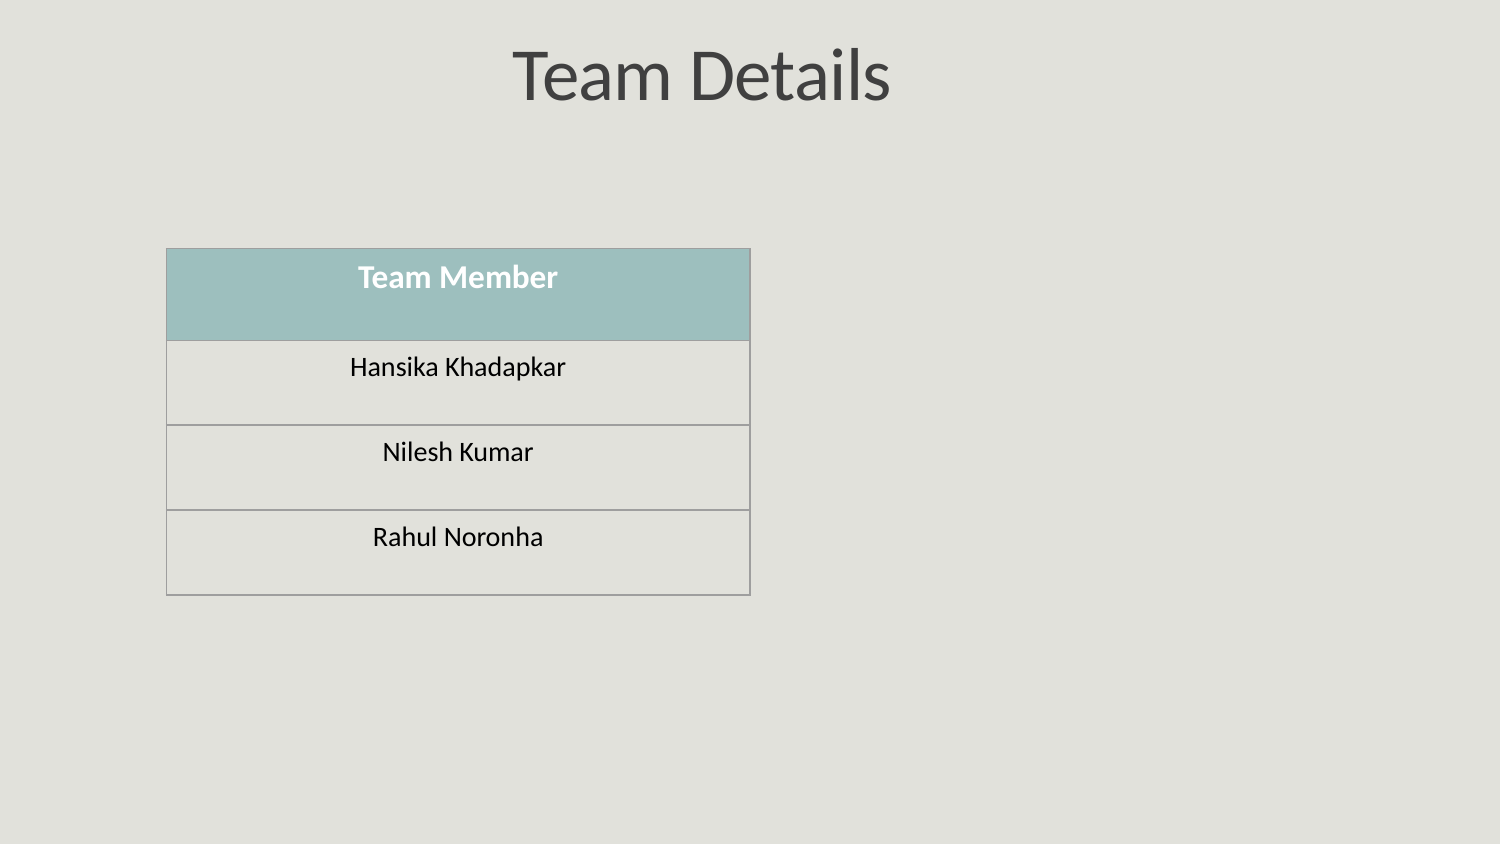

# Team Details
| Team Member |
| --- |
| Hansika Khadapkar |
| Nilesh Kumar |
| Rahul Noronha |